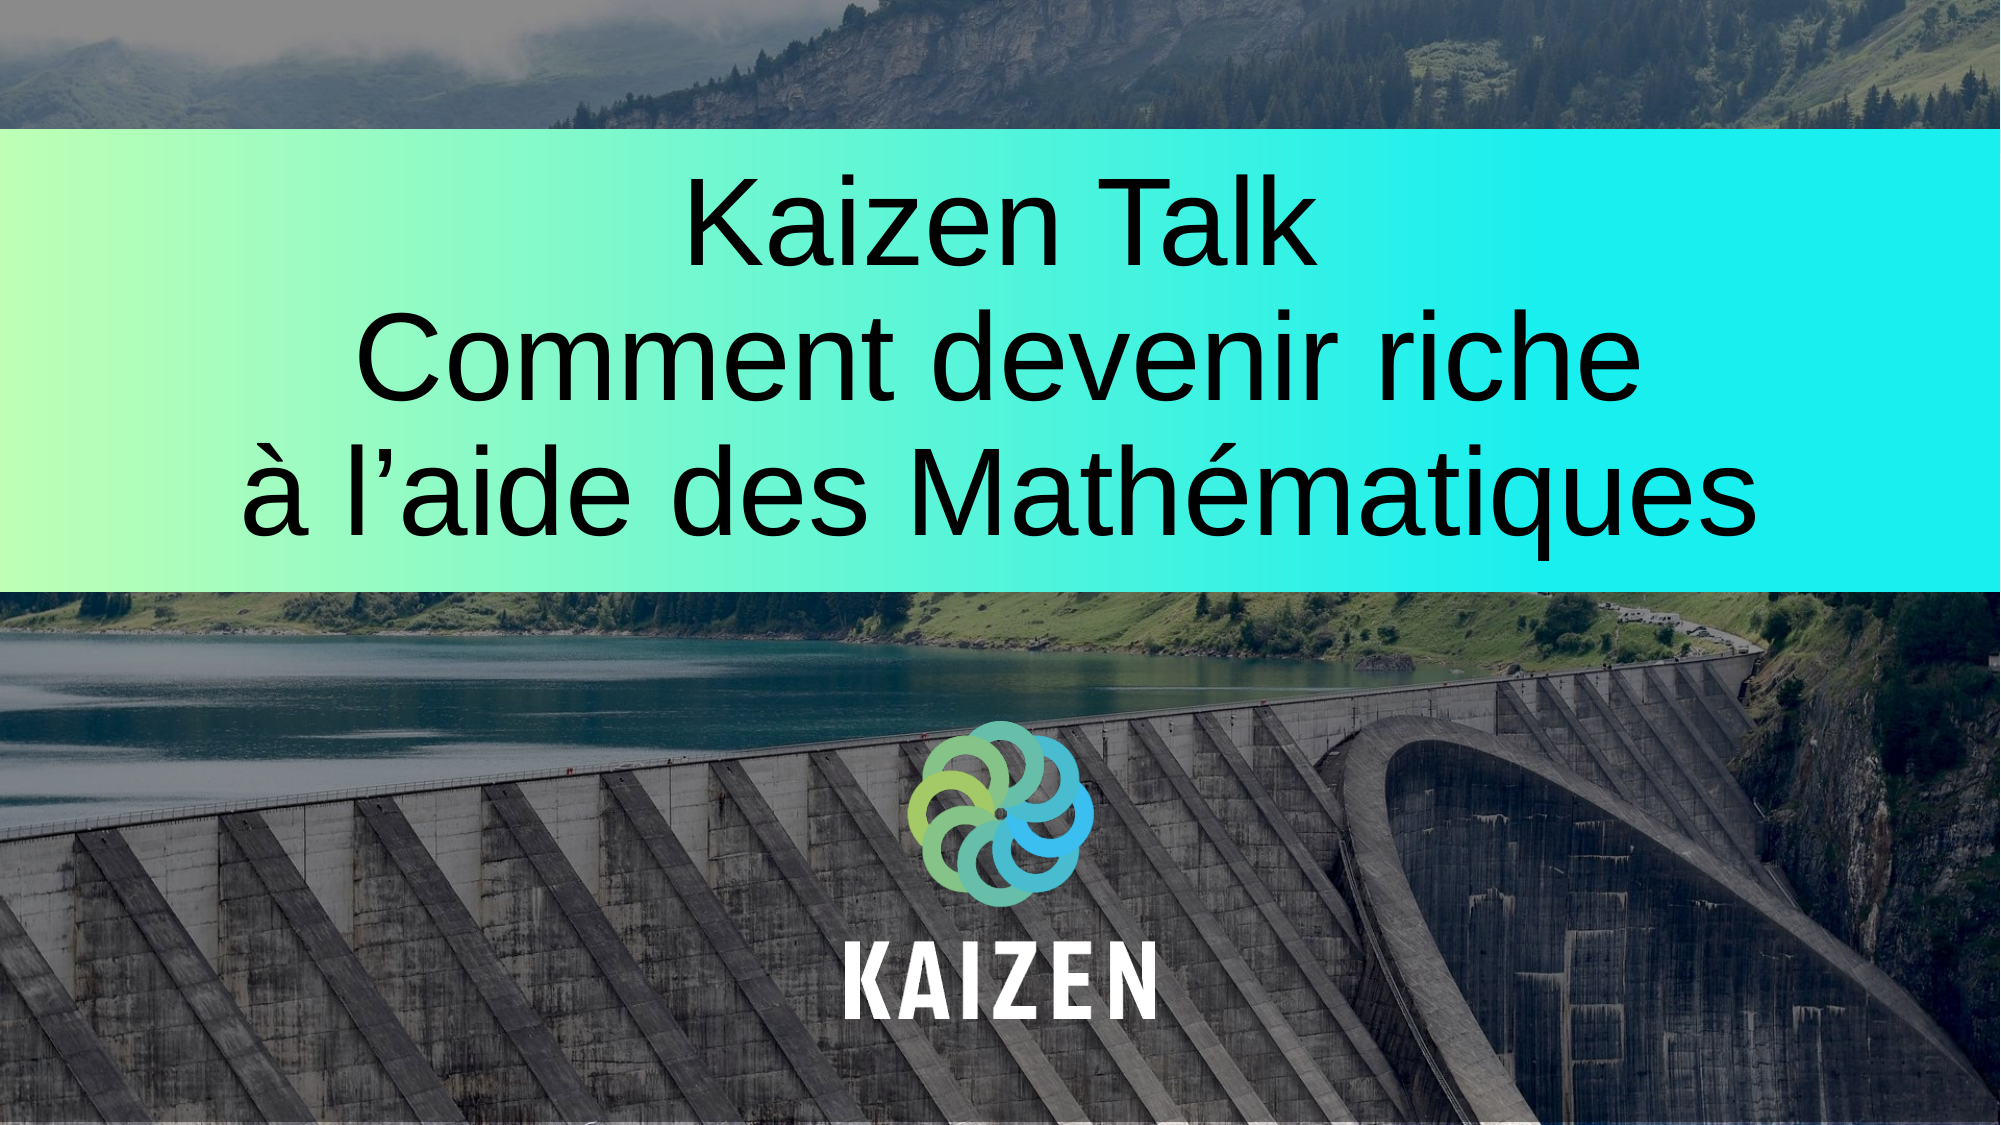

# Kaizen Talk Comment devenir riche à l’aide des Mathématiques